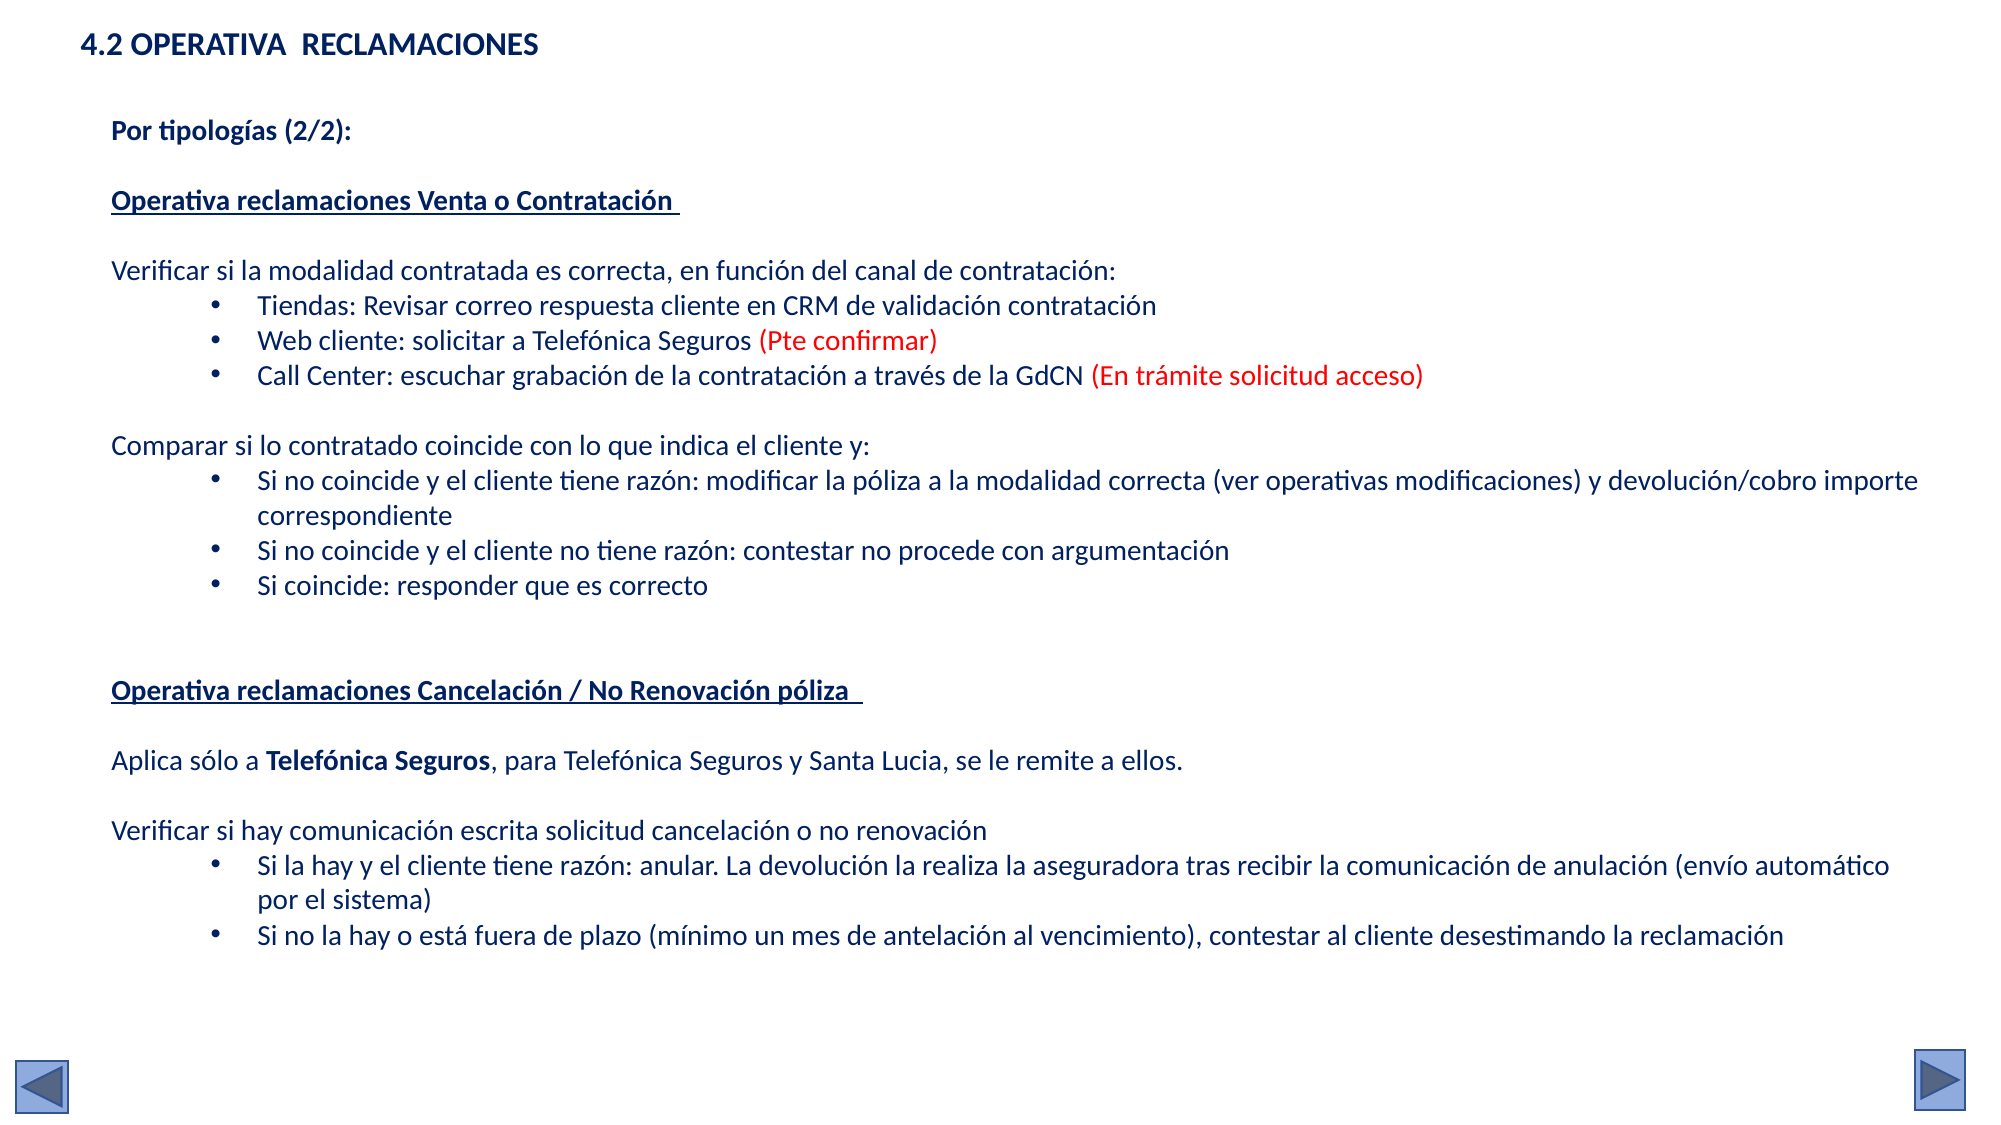

4.2 operativa  reclamaciones

Por tipologías (2/2):

Operativa reclamaciones Venta o Contratación

Verificar si la modalidad contratada es correcta, en función del canal de contratación:
Tiendas: Revisar correo respuesta cliente en CRM de validación contratación
Web cliente: solicitar a Telefónica Seguros (Pte confirmar)
Call Center: escuchar grabación de la contratación a través de la GdCN (En trámite solicitud acceso)

Comparar si lo contratado coincide con lo que indica el cliente y:
Si no coincide y el cliente tiene razón: modificar la póliza a la modalidad correcta (ver operativas modificaciones) y devolución/cobro importe correspondiente
Si no coincide y el cliente no tiene razón: contestar no procede con argumentación
Si coincide: responder que es correcto

Operativa reclamaciones Cancelación / No Renovación póliza

Aplica sólo a Telefónica Seguros, para Telefónica Seguros y Santa Lucia, se le remite a ellos.

Verificar si hay comunicación escrita solicitud cancelación o no renovación
Si la hay y el cliente tiene razón: anular. La devolución la realiza la aseguradora tras recibir la comunicación de anulación (envío automático por el sistema)
Si no la hay o está fuera de plazo (mínimo un mes de antelación al vencimiento), contestar al cliente desestimando la reclamación